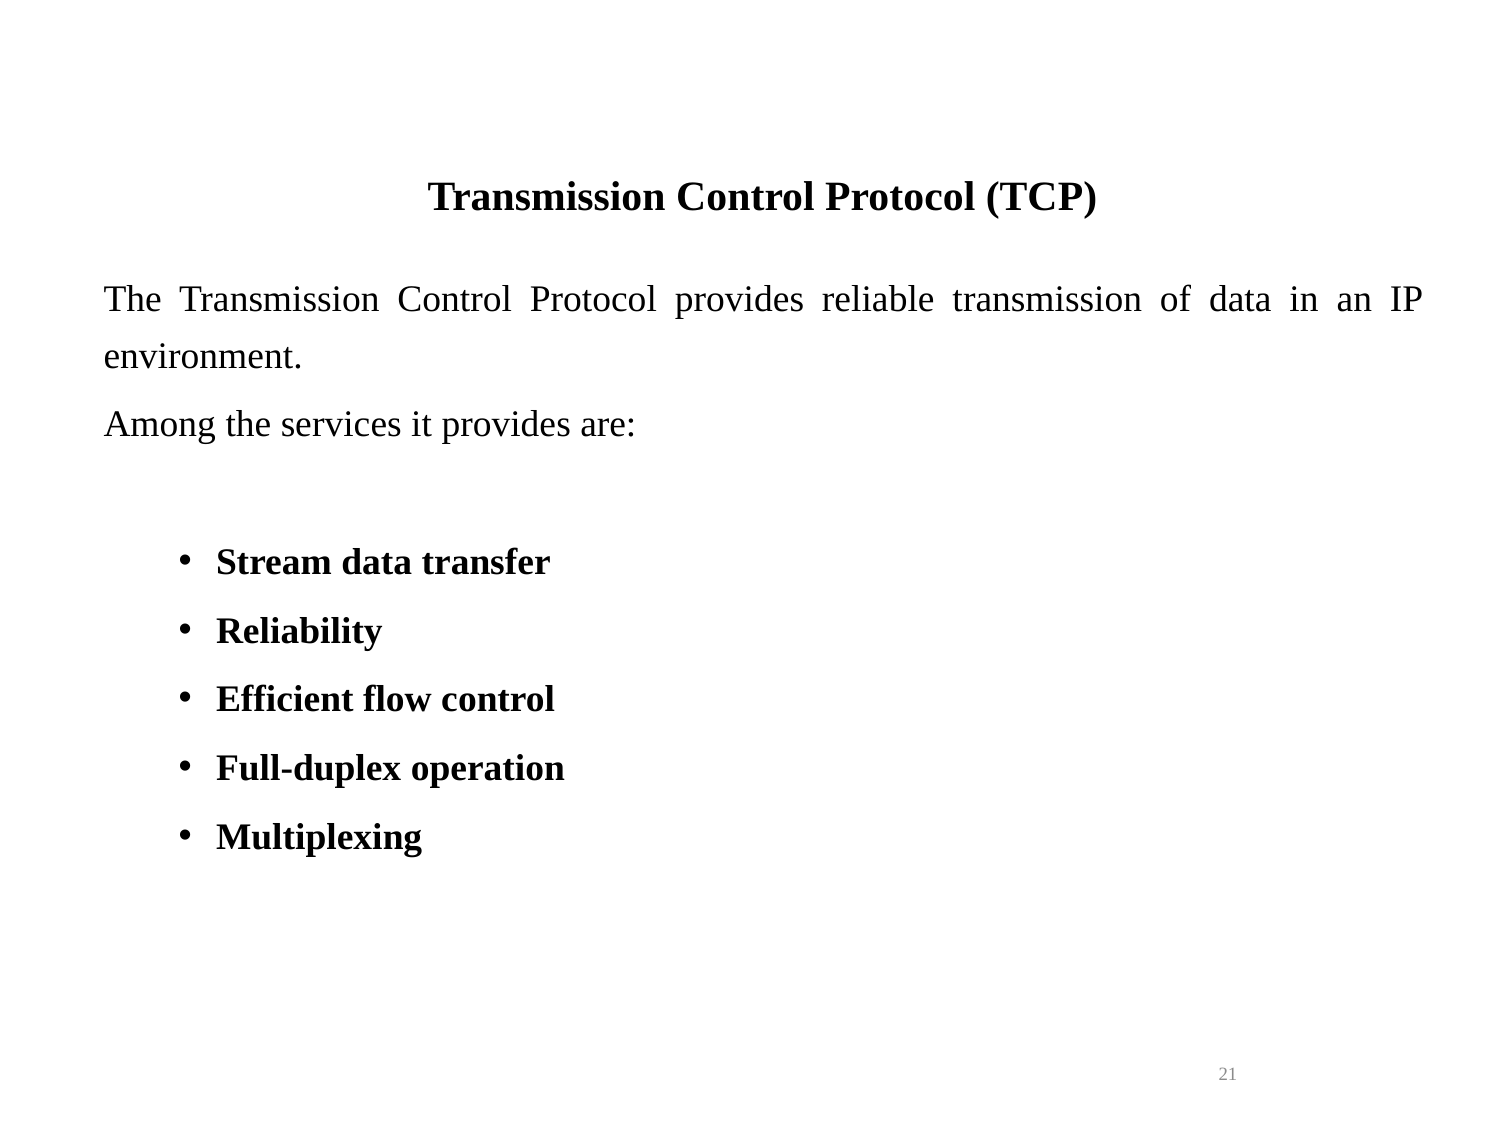

Transmission Control Protocol (TCP)
The Transmission Control Protocol provides reliable transmission of data in an IP environment.
Among the services it provides are:

Stream data transfer
Reliability
Efficient flow control
Full-duplex operation
Multiplexing
21